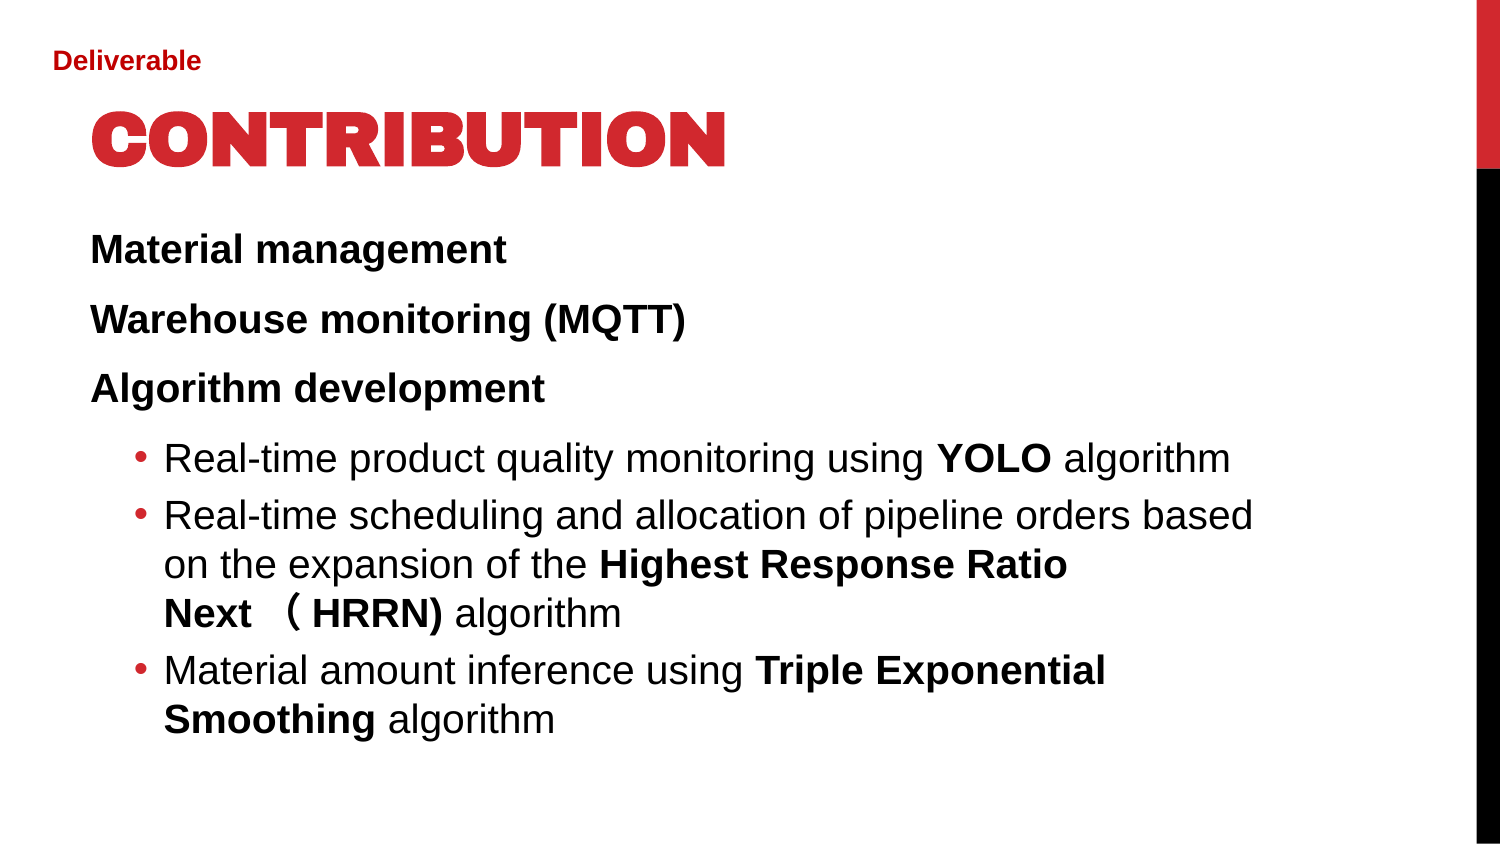

# Contribution
Deliverable
Material management
Warehouse monitoring (MQTT)
Algorithm development
Real-time product quality monitoring using YOLO algorithm
Real-time scheduling and allocation of pipeline orders based on the expansion of the Highest Response Ratio Next（HRRN) algorithm
Material amount inference using Triple Exponential Smoothing algorithm